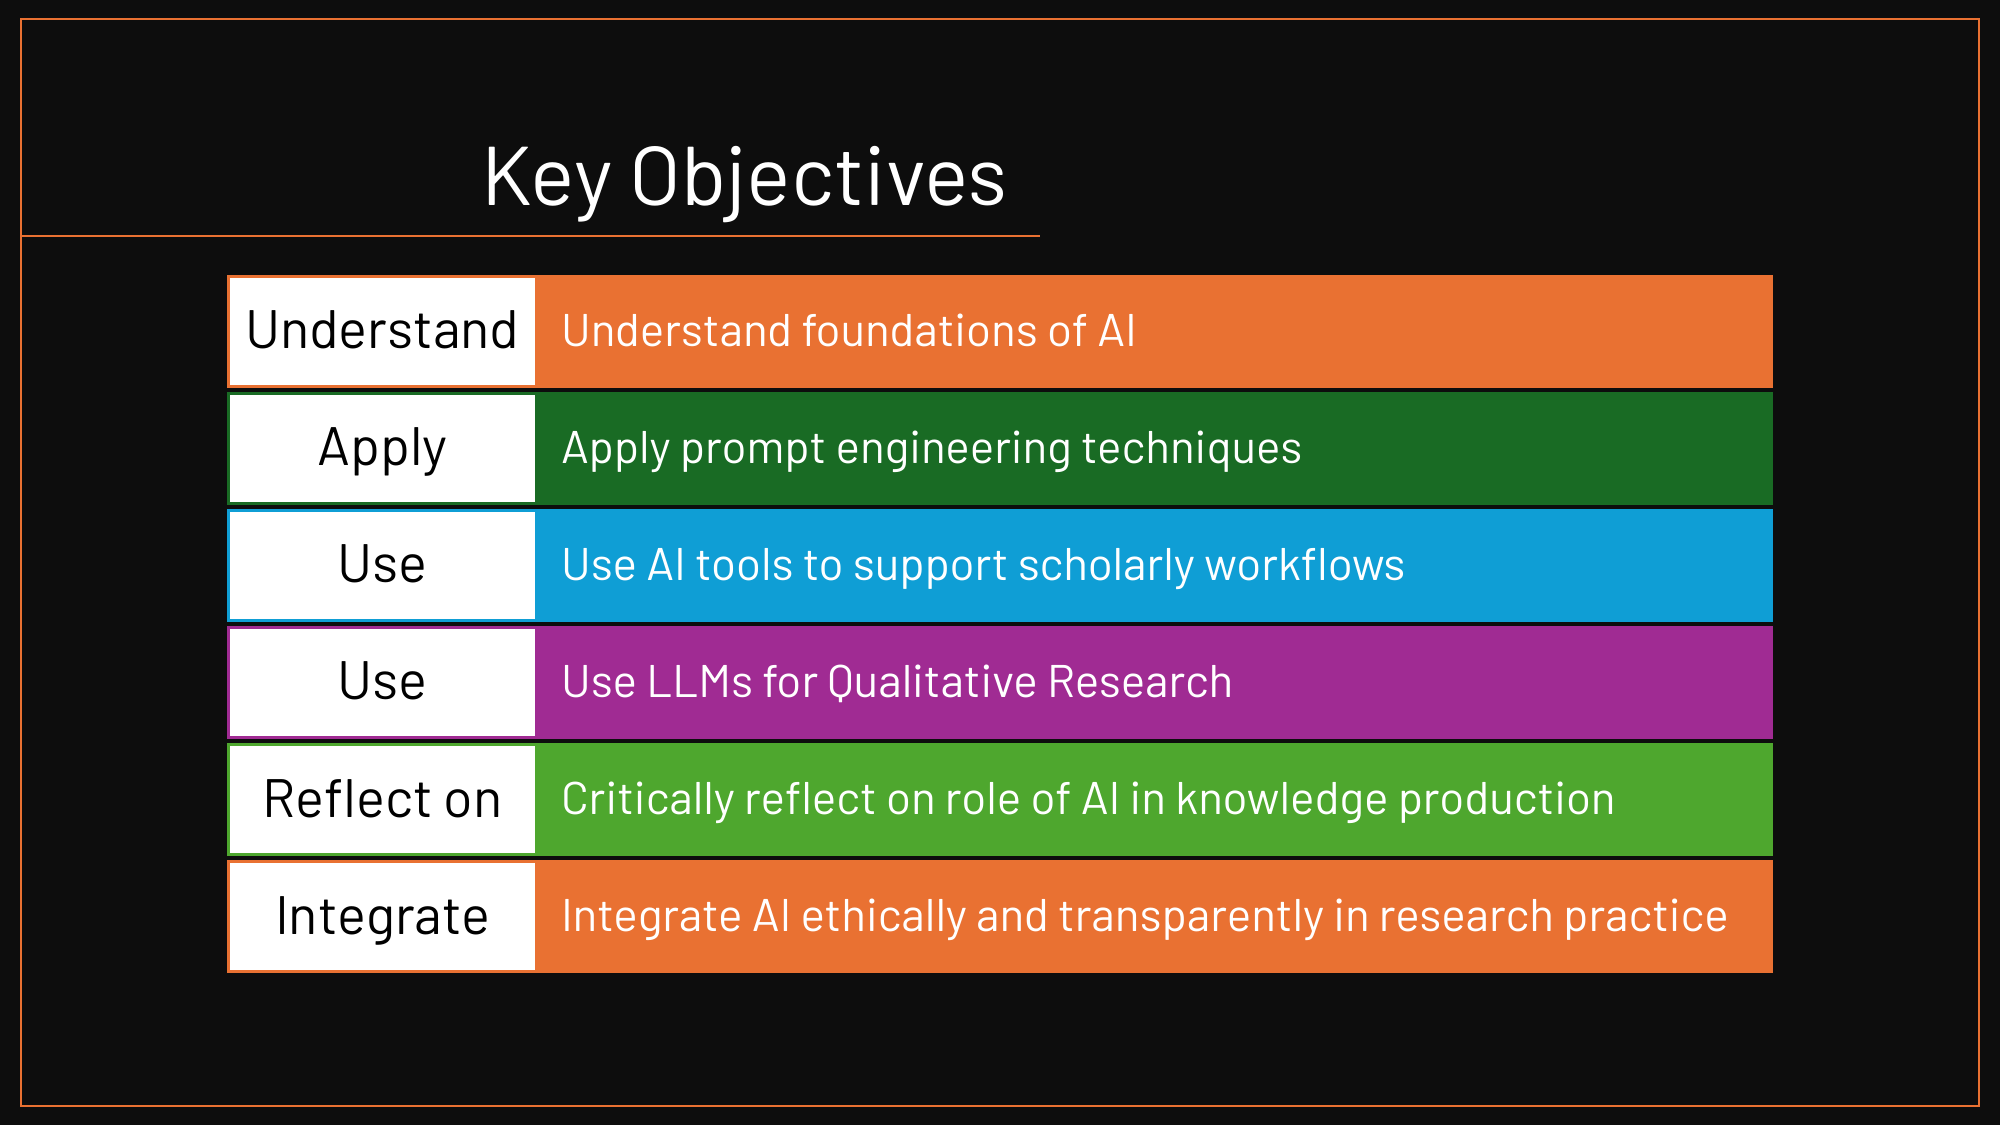

# Key Objectives
Understand foundations of AI
Understand
Apply prompt engineering techniques
Apply
Use AI tools to support scholarly workflows
Use
Use LLMs for Qualitative Research
Use
Critically reflect on role of AI in knowledge production
Reflect on
Integrate AI ethically and transparently in research practice
Integrate